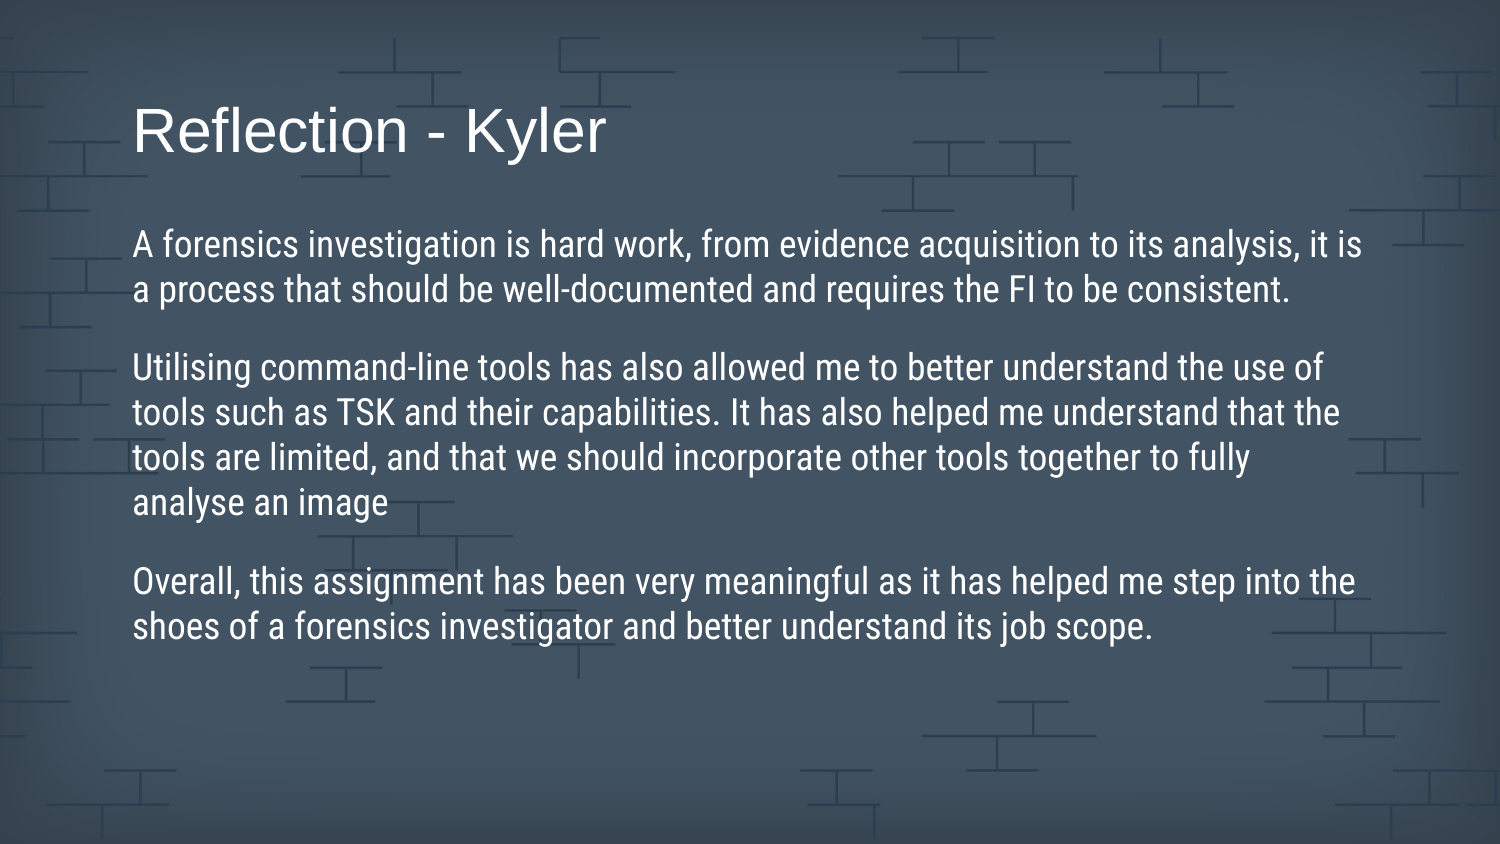

# Reflection - Kyler
A forensics investigation is hard work, from evidence acquisition to its analysis, it is a process that should be well-documented and requires the FI to be consistent.
Utilising command-line tools has also allowed me to better understand the use of tools such as TSK and their capabilities. It has also helped me understand that the tools are limited, and that we should incorporate other tools together to fully analyse an image
Overall, this assignment has been very meaningful as it has helped me step into the shoes of a forensics investigator and better understand its job scope.